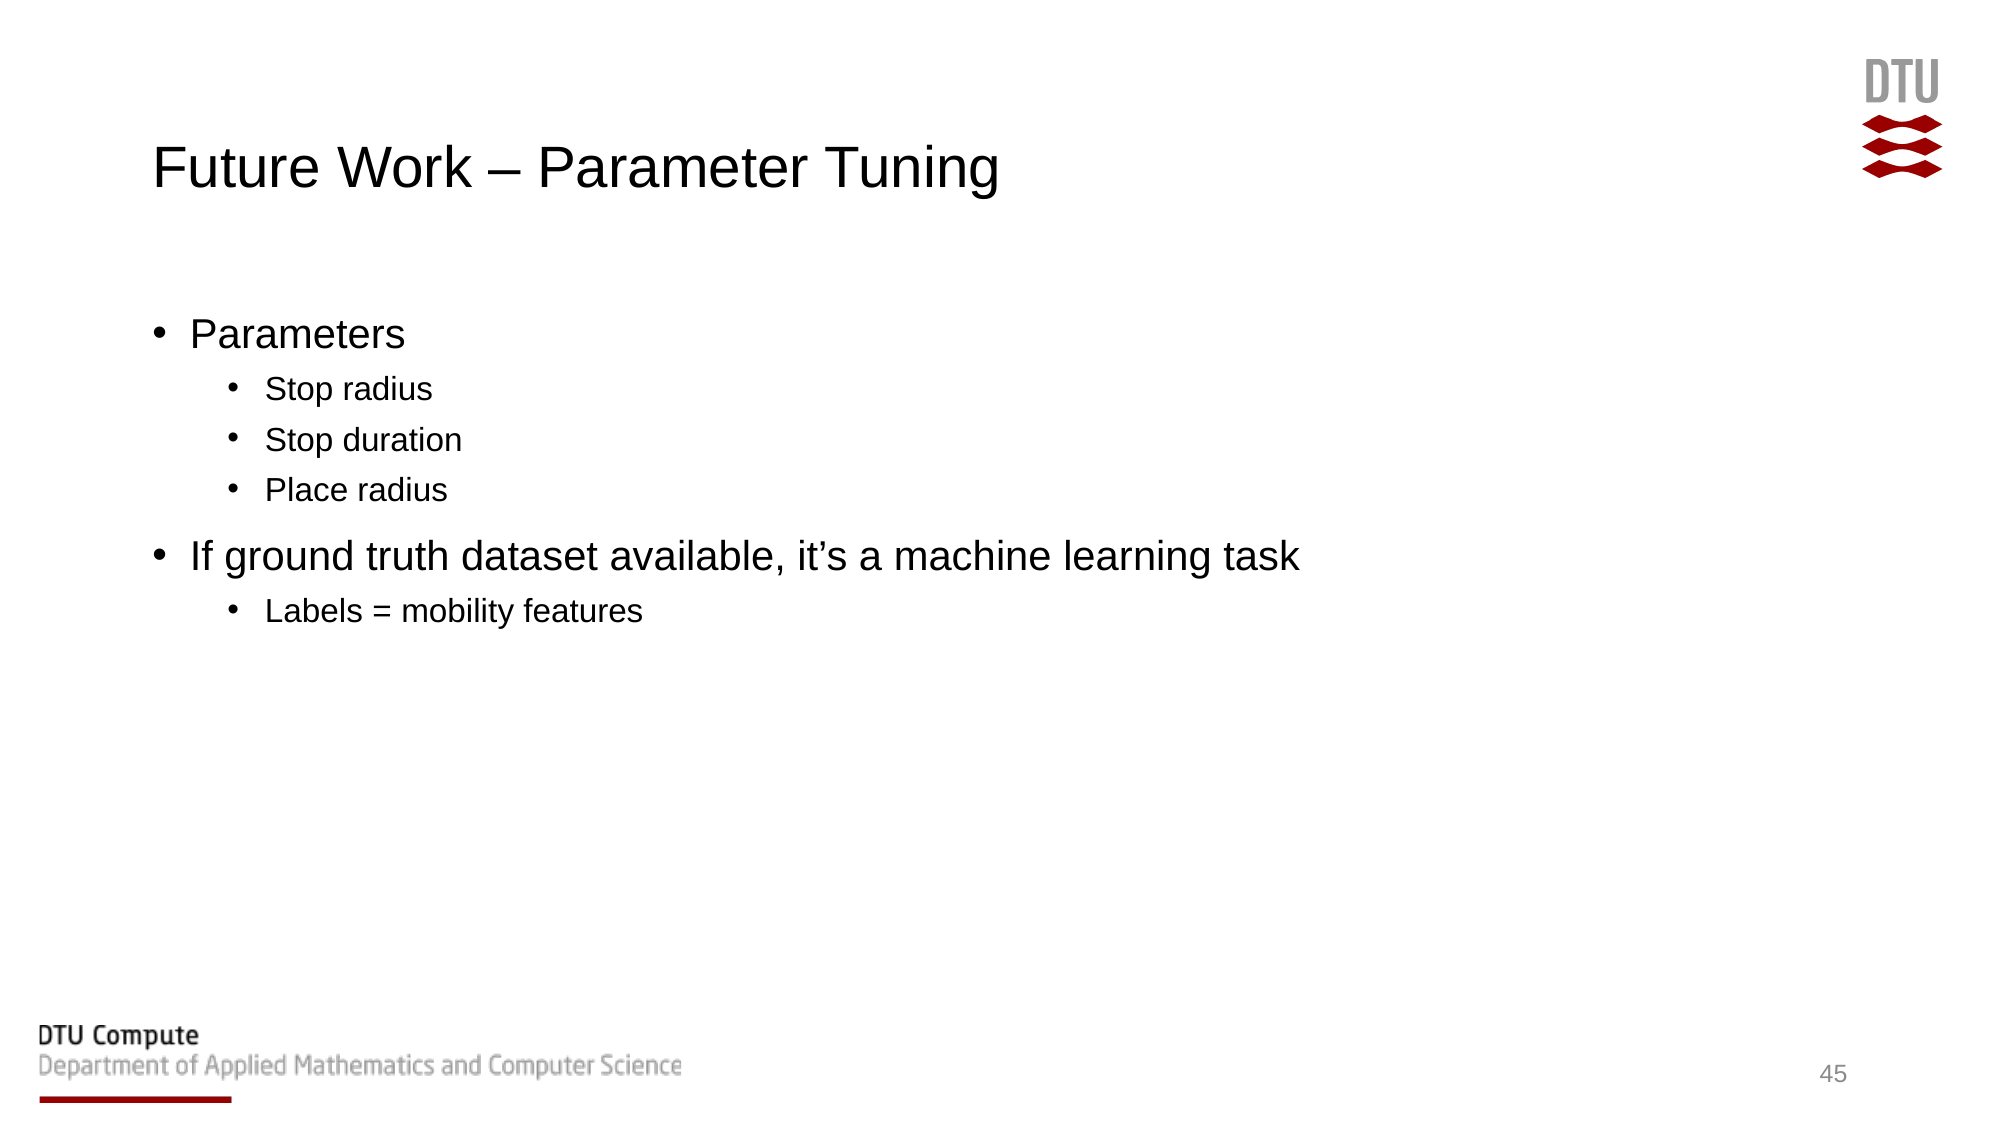

# Future Work – Parameter Tuning
Parameters
Stop radius
Stop duration
Place radius
If ground truth dataset available, it’s a machine learning task
Labels = mobility features

45